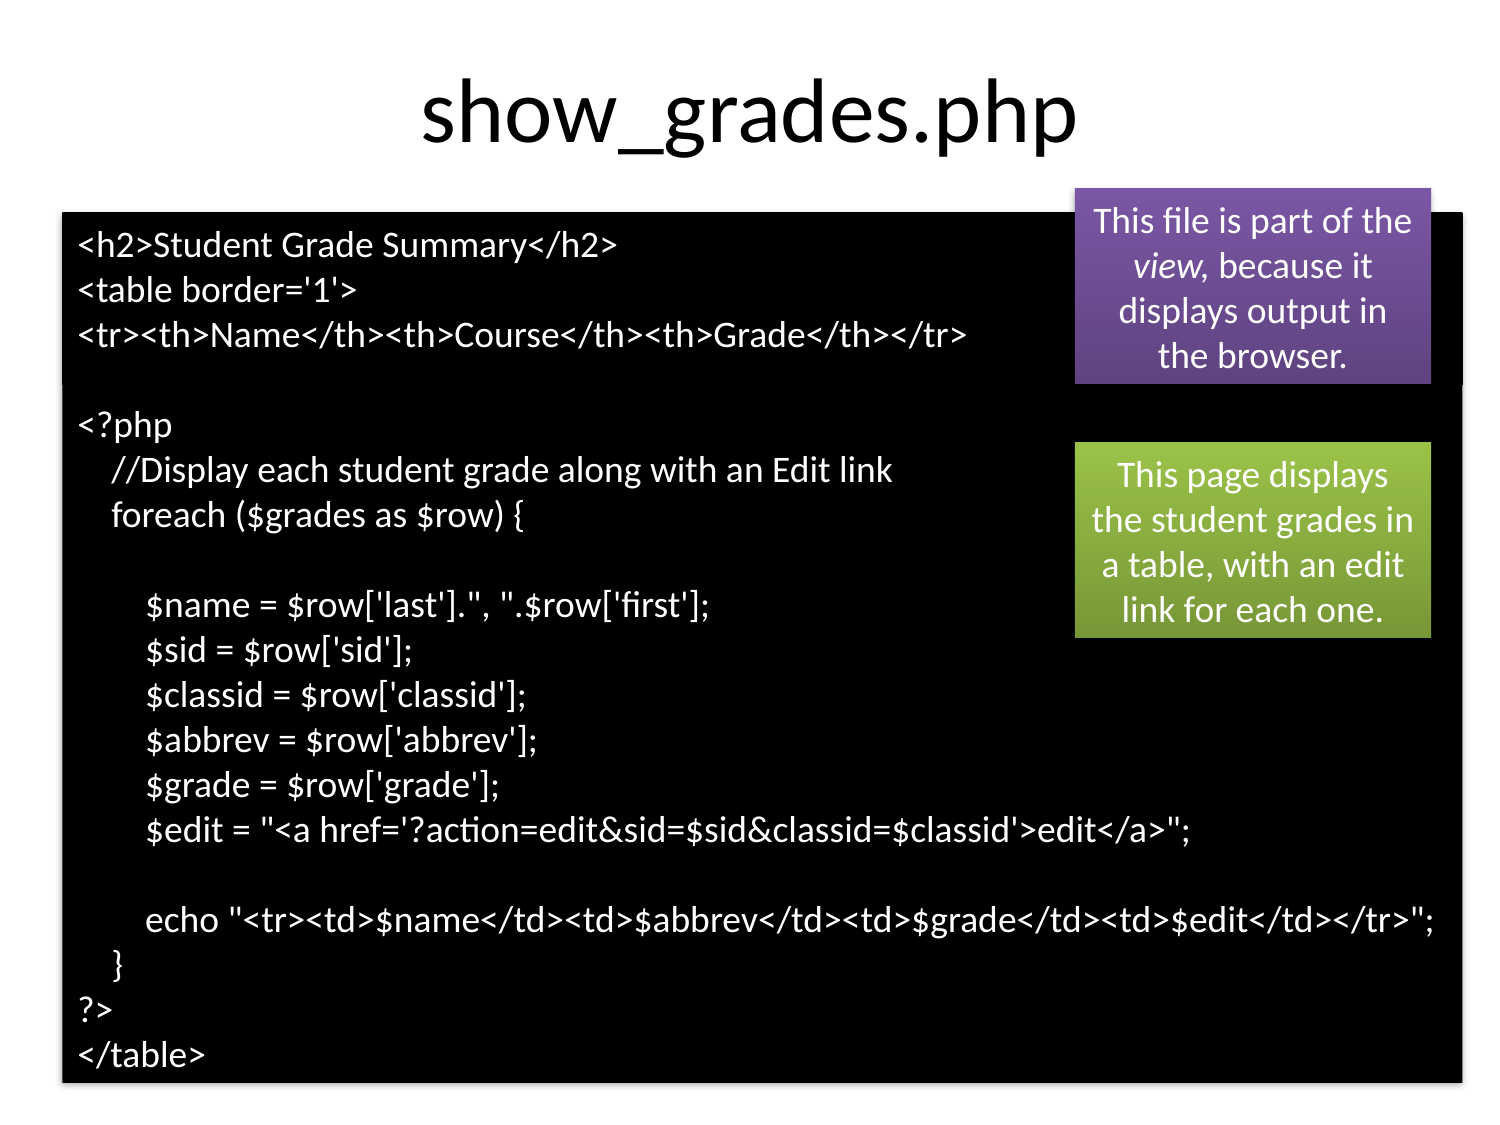

# show_grades.php
This file is part of the view, because it displays output in the browser.
<h2>Student Grade Summary</h2>
<table border='1'>
<tr><th>Name</th><th>Course</th><th>Grade</th></tr>

<?php
    //Display each student grade along with an Edit link
    foreach ($grades as $row) {

        $name = $row['last'].", ".$row['first'];
        $sid = $row['sid'];
        $classid = $row['classid'];
        $abbrev = $row['abbrev'];
        $grade = $row['grade'];
        $edit = "<a href='?action=edit&sid=$sid&classid=$classid'>edit</a>";

        echo "<tr><td>$name</td><td>$abbrev</td><td>$grade</td><td>$edit</td></tr>";
    }
?>
</table>
This page displays the student grades in a table, with an edit link for each one.